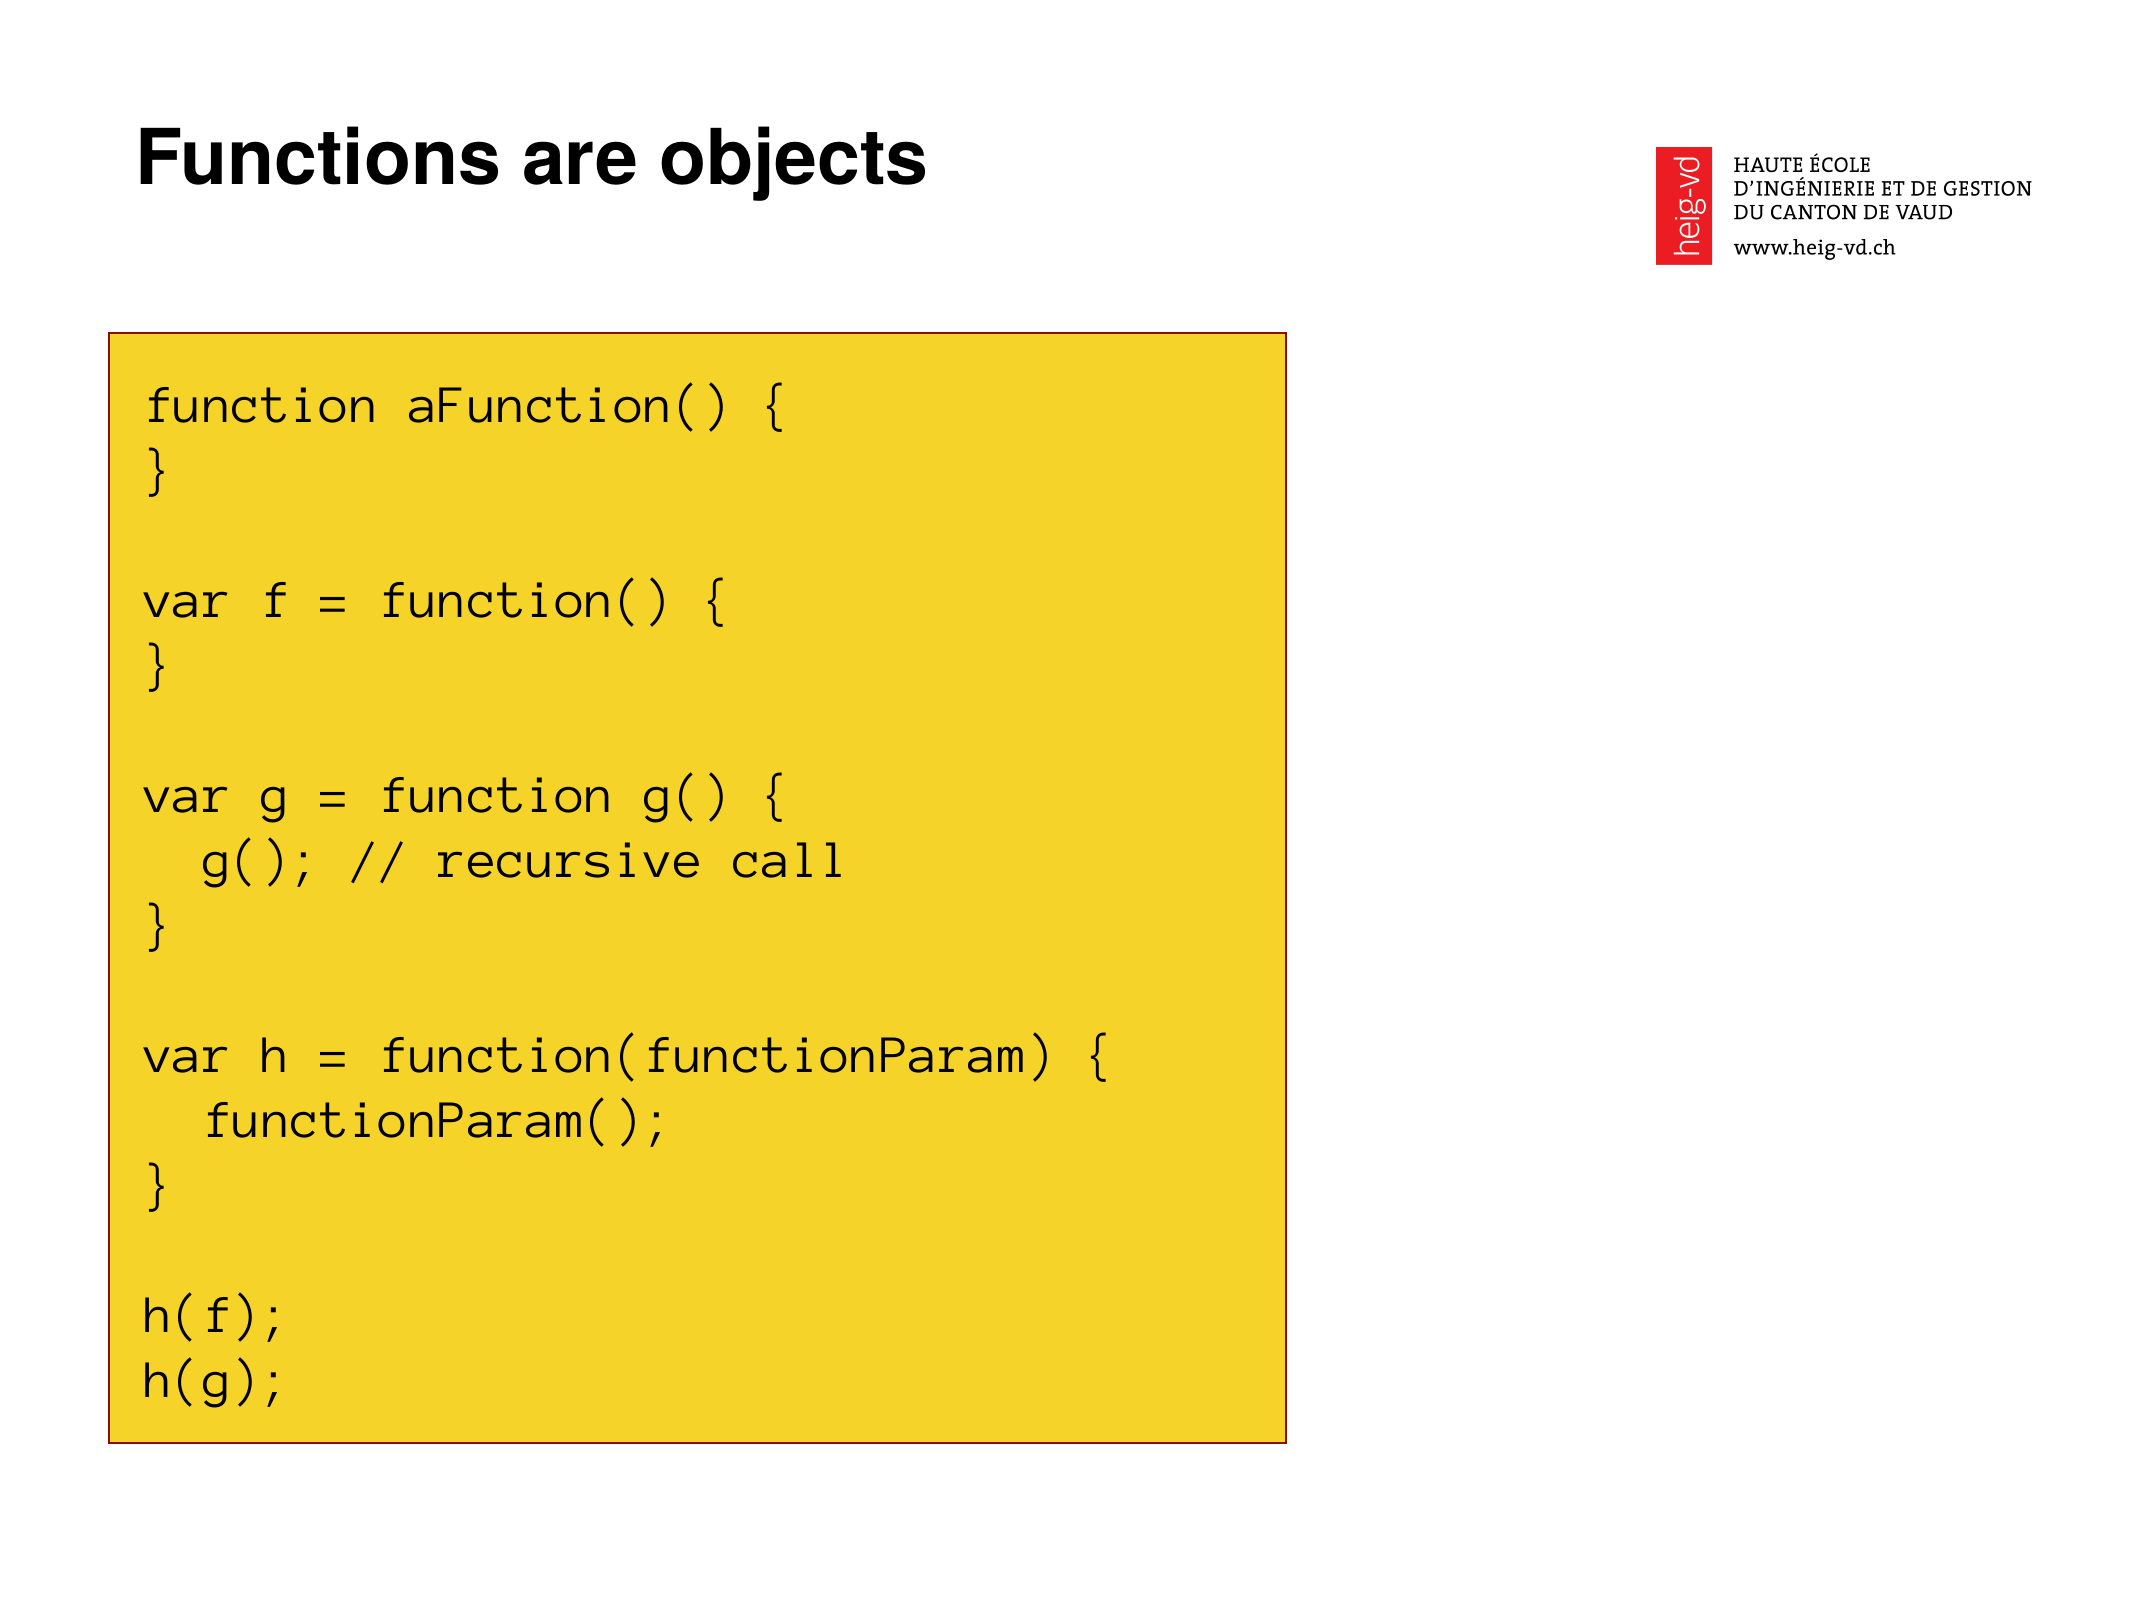

Functions are objects
function aFunction() {
}

var f = function() {
}

var g = function g() {
  g(); // recursive call
}

var h = function(functionParam) {
  functionParam();
}

h(f);
h(g);